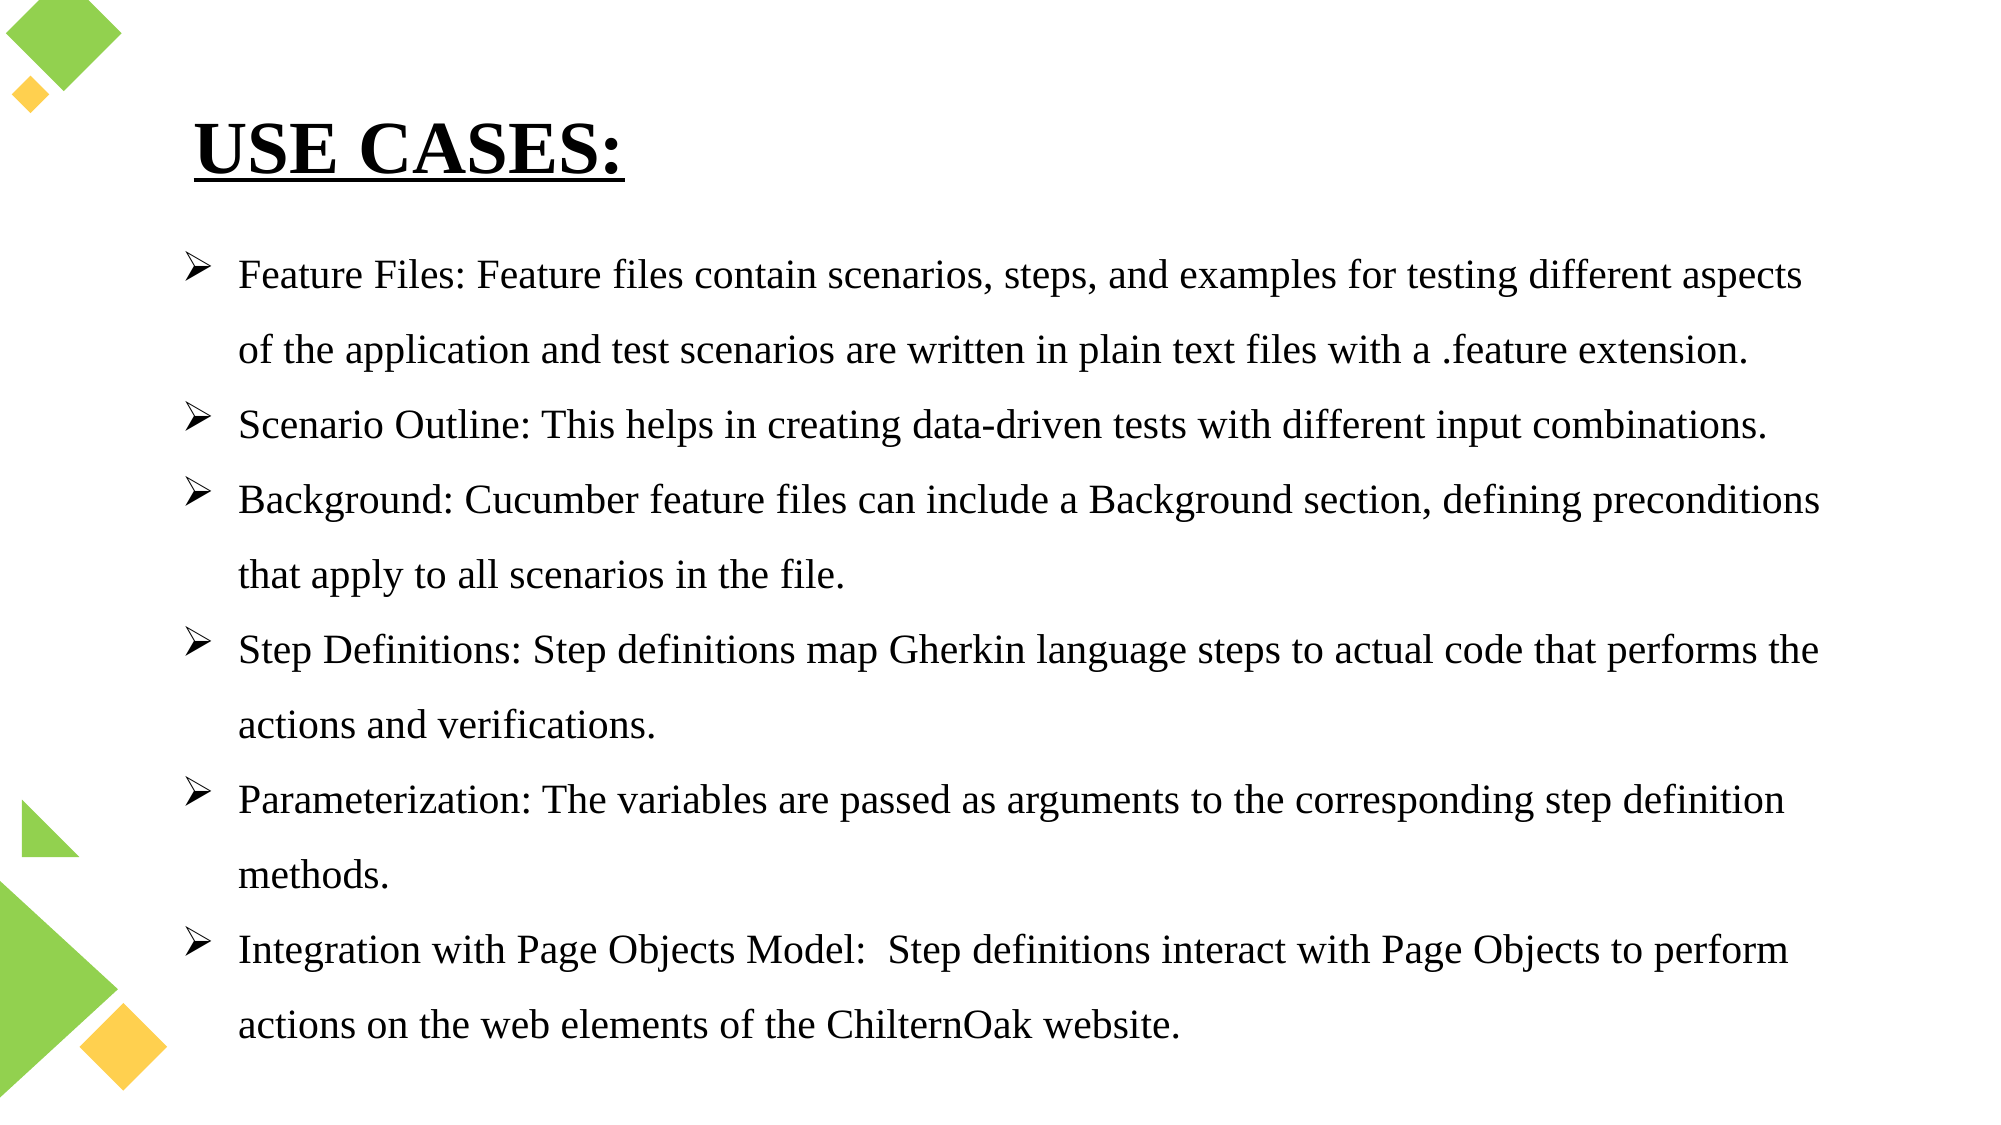

USE CASES:

Feature Files: Feature files contain scenarios, steps, and examples for testing different aspects of the application and test scenarios are written in plain text files with a .feature extension.
Scenario Outline: This helps in creating data-driven tests with different input combinations.
Background: Cucumber feature files can include a Background section, defining preconditions that apply to all scenarios in the file.
Step Definitions: Step definitions map Gherkin language steps to actual code that performs the actions and verifications.
Parameterization: The variables are passed as arguments to the corresponding step definition methods.
Integration with Page Objects Model:  Step definitions interact with Page Objects to perform actions on the web elements of the ChilternOak website.